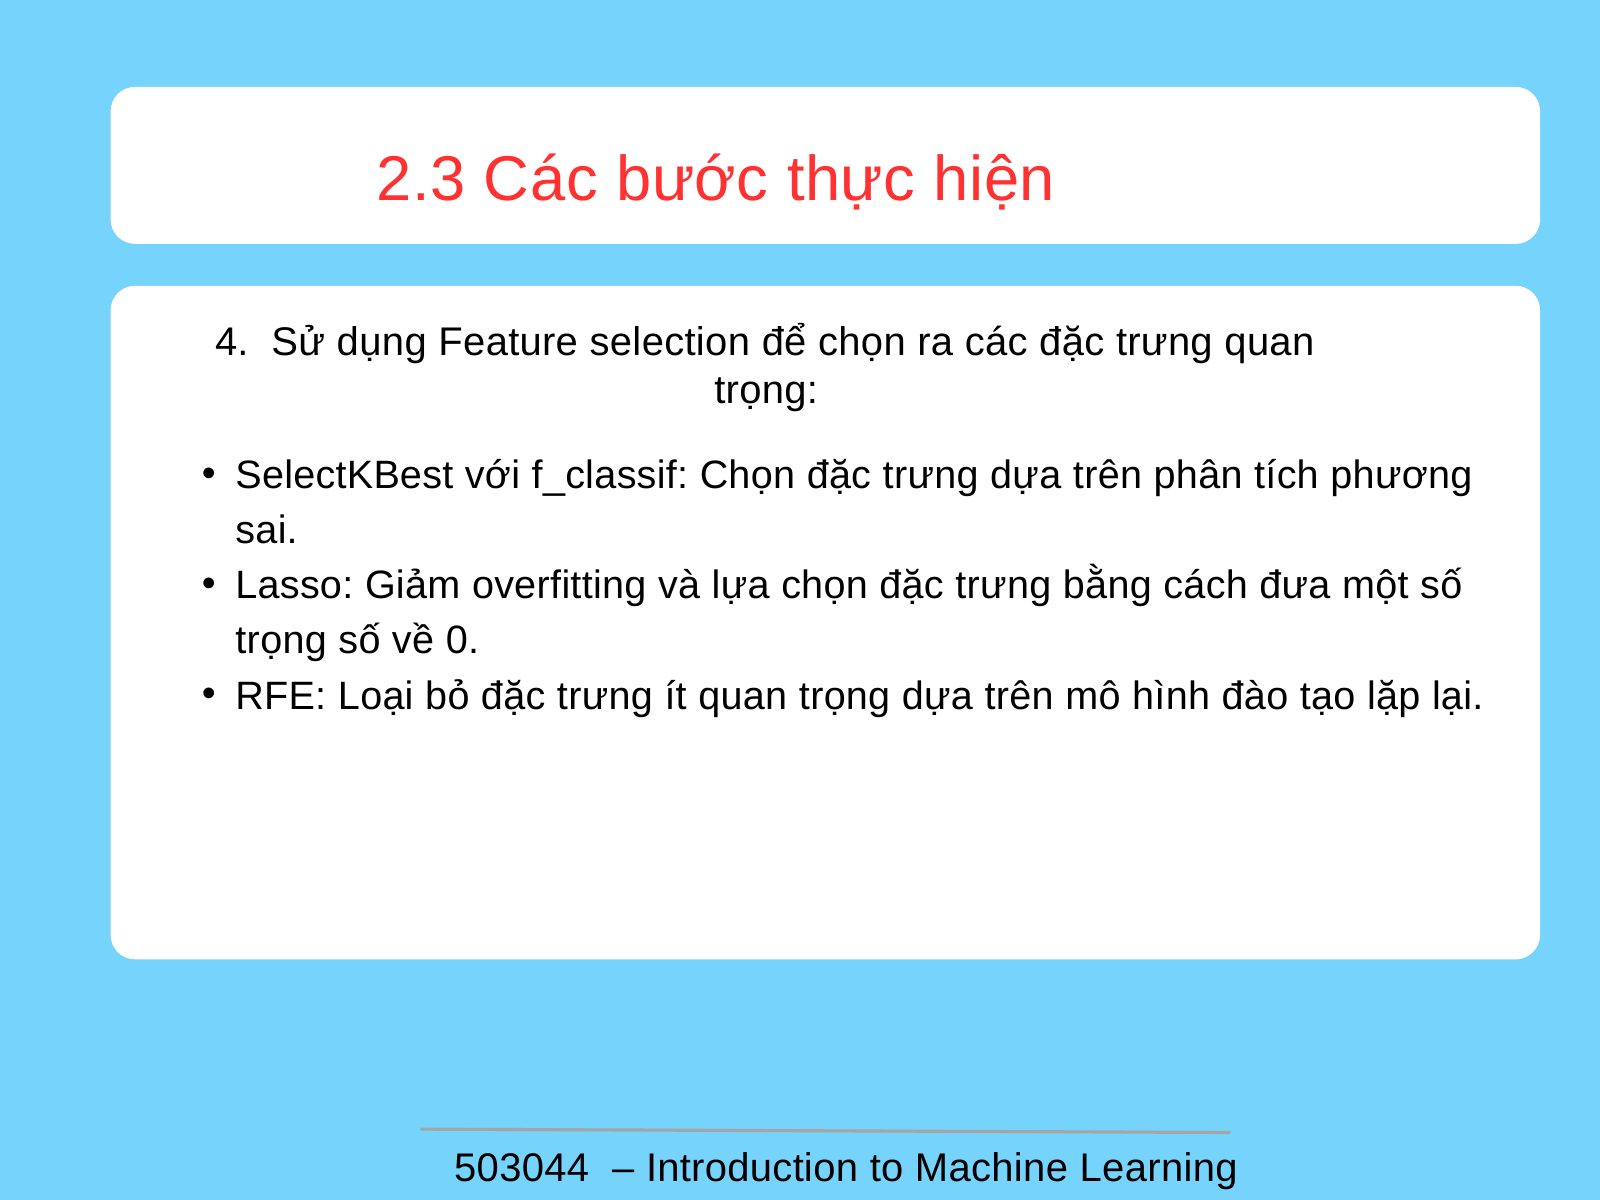

2.3 Các bước thực hiện

4.  Sử dụng Feature selection để chọn ra các đặc trưng quan trọng:

SelectKBest với f_classif: Chọn đặc trưng dựa trên phân tích phương sai.
Lasso: Giảm overfitting và lựa chọn đặc trưng bằng cách đưa một số trọng số về 0.
RFE: Loại bỏ đặc trưng ít quan trọng dựa trên mô hình đào tạo lặp lại.

503044  – Introduction to Machine Learning